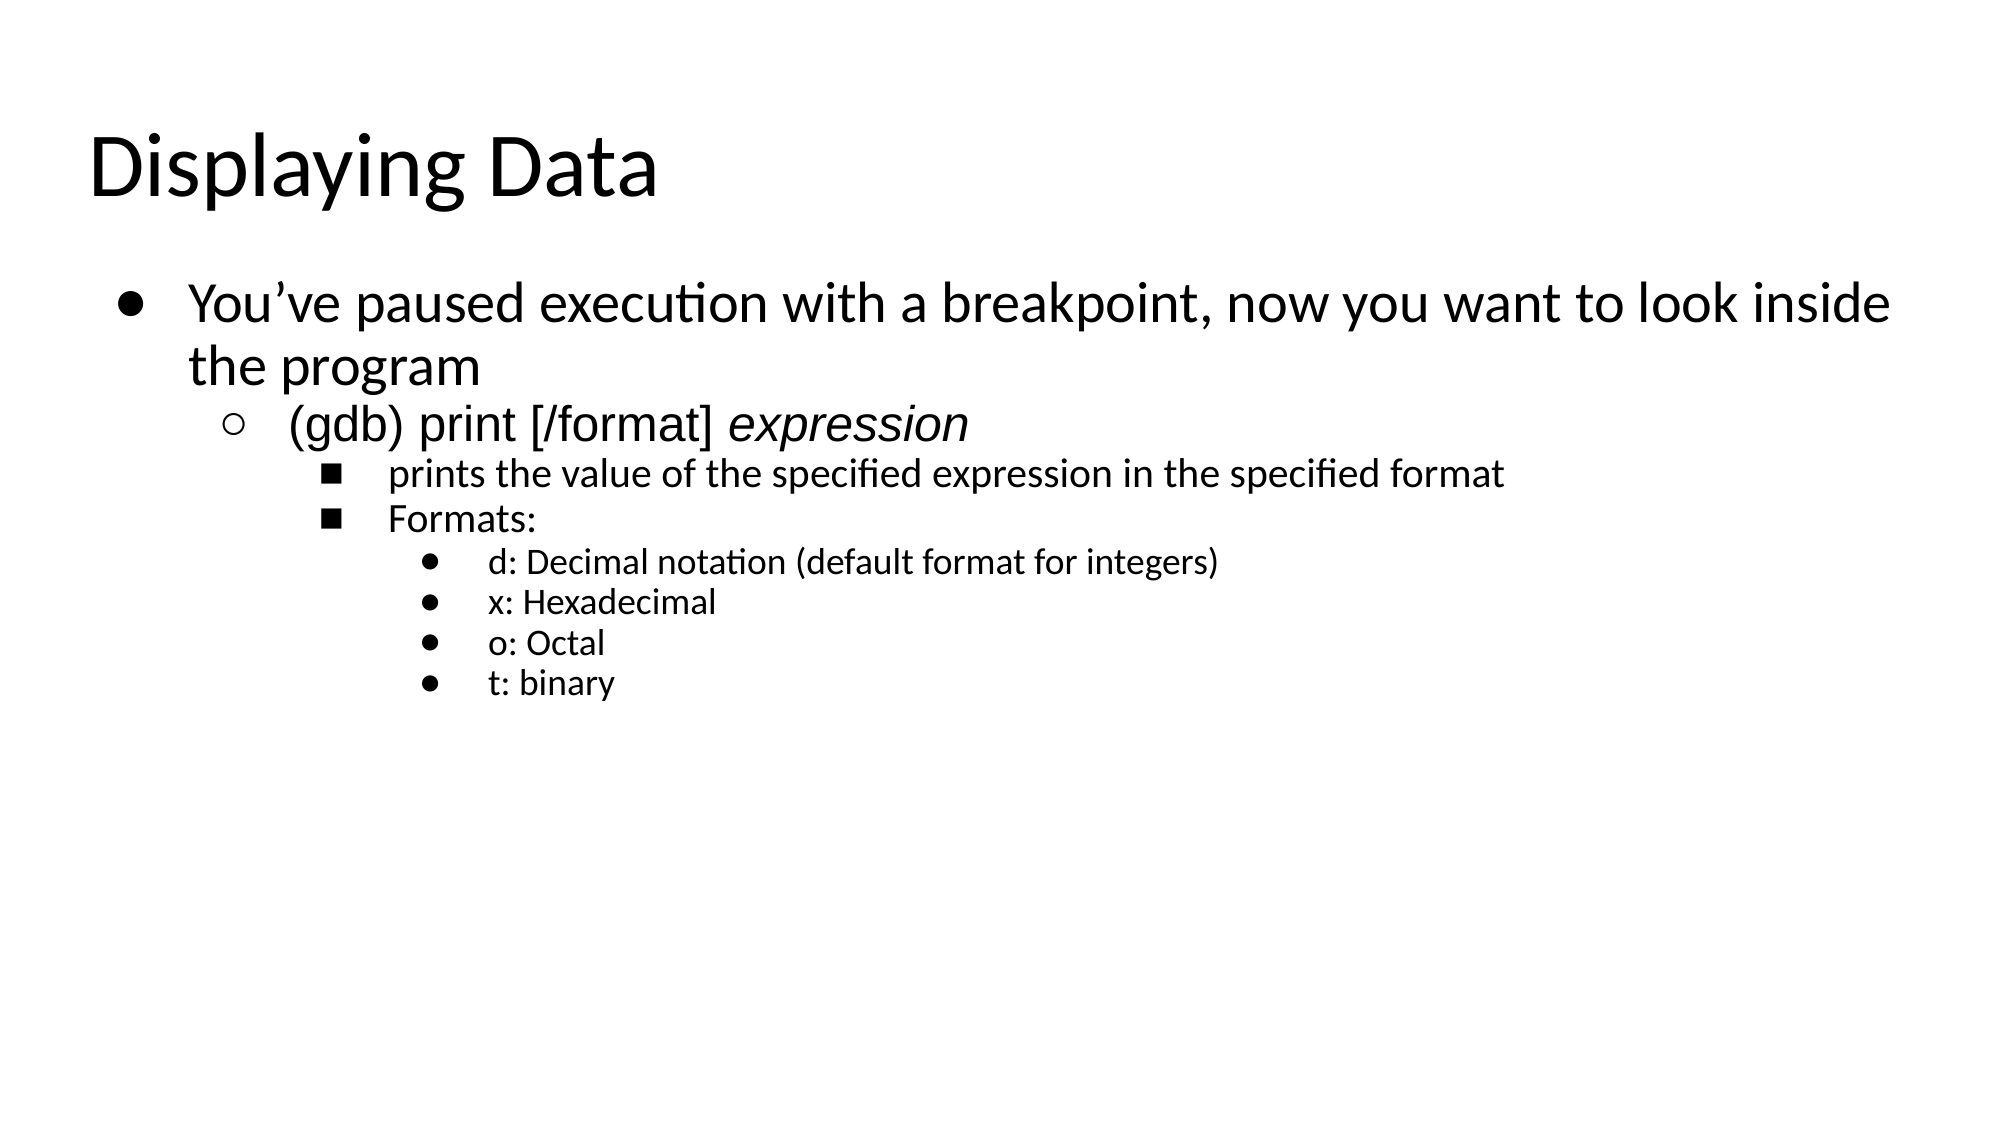

# Displaying Data
You’ve paused execution with a breakpoint, now you want to look inside the program
(gdb) print [/format] expression
prints the value of the specified expression in the specified format
Formats:
d: Decimal notation (default format for integers)
x: Hexadecimal
o: Octal
t: binary